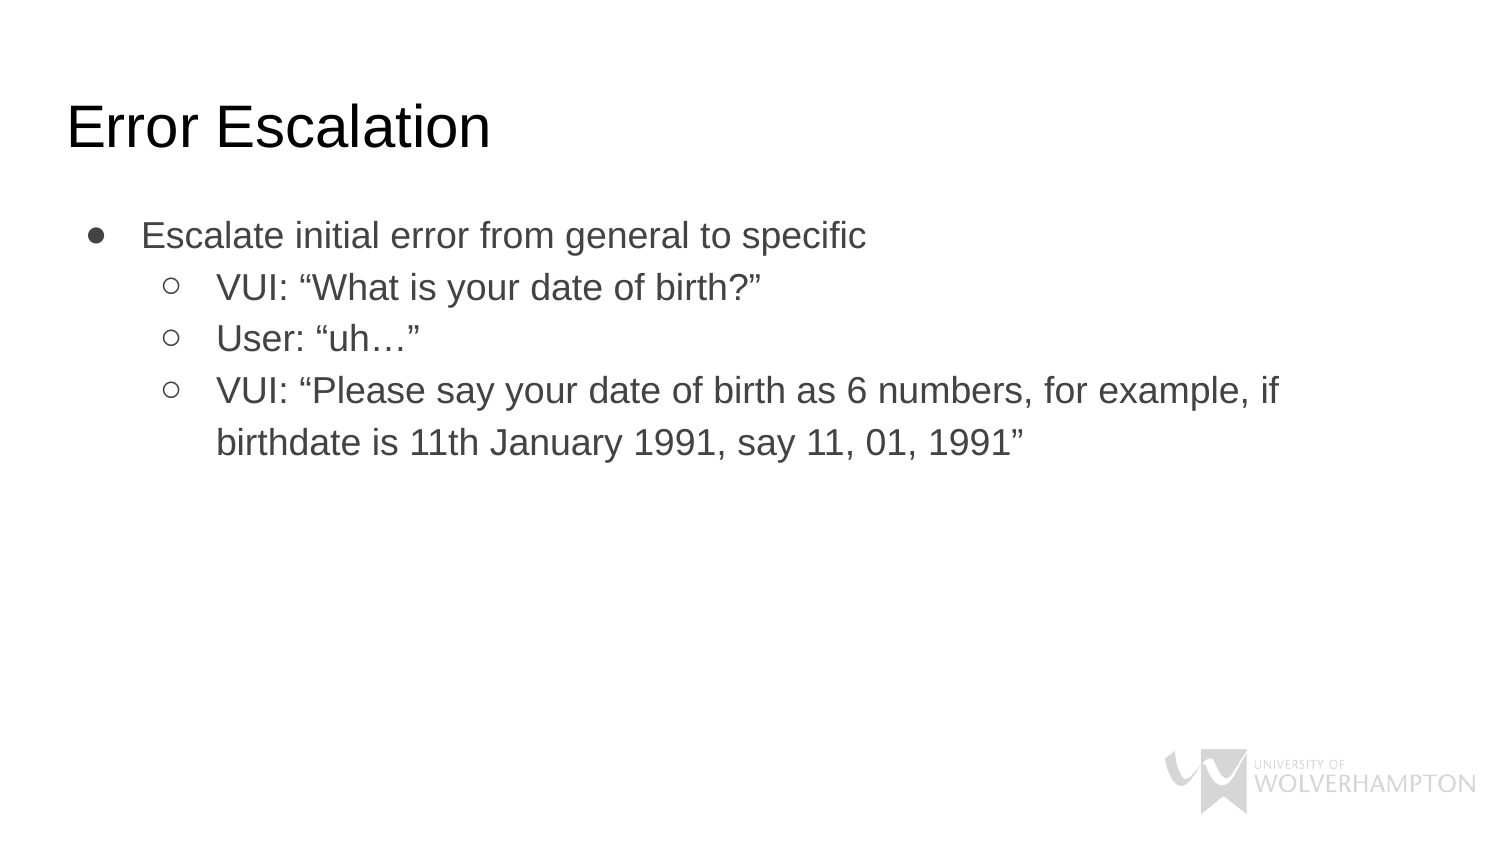

# Error Escalation
Escalate initial error from general to specific
VUI: “What is your date of birth?”
User: “uh…”
VUI: “Please say your date of birth as 6 numbers, for example, if birthdate is 11th January 1991, say 11, 01, 1991”